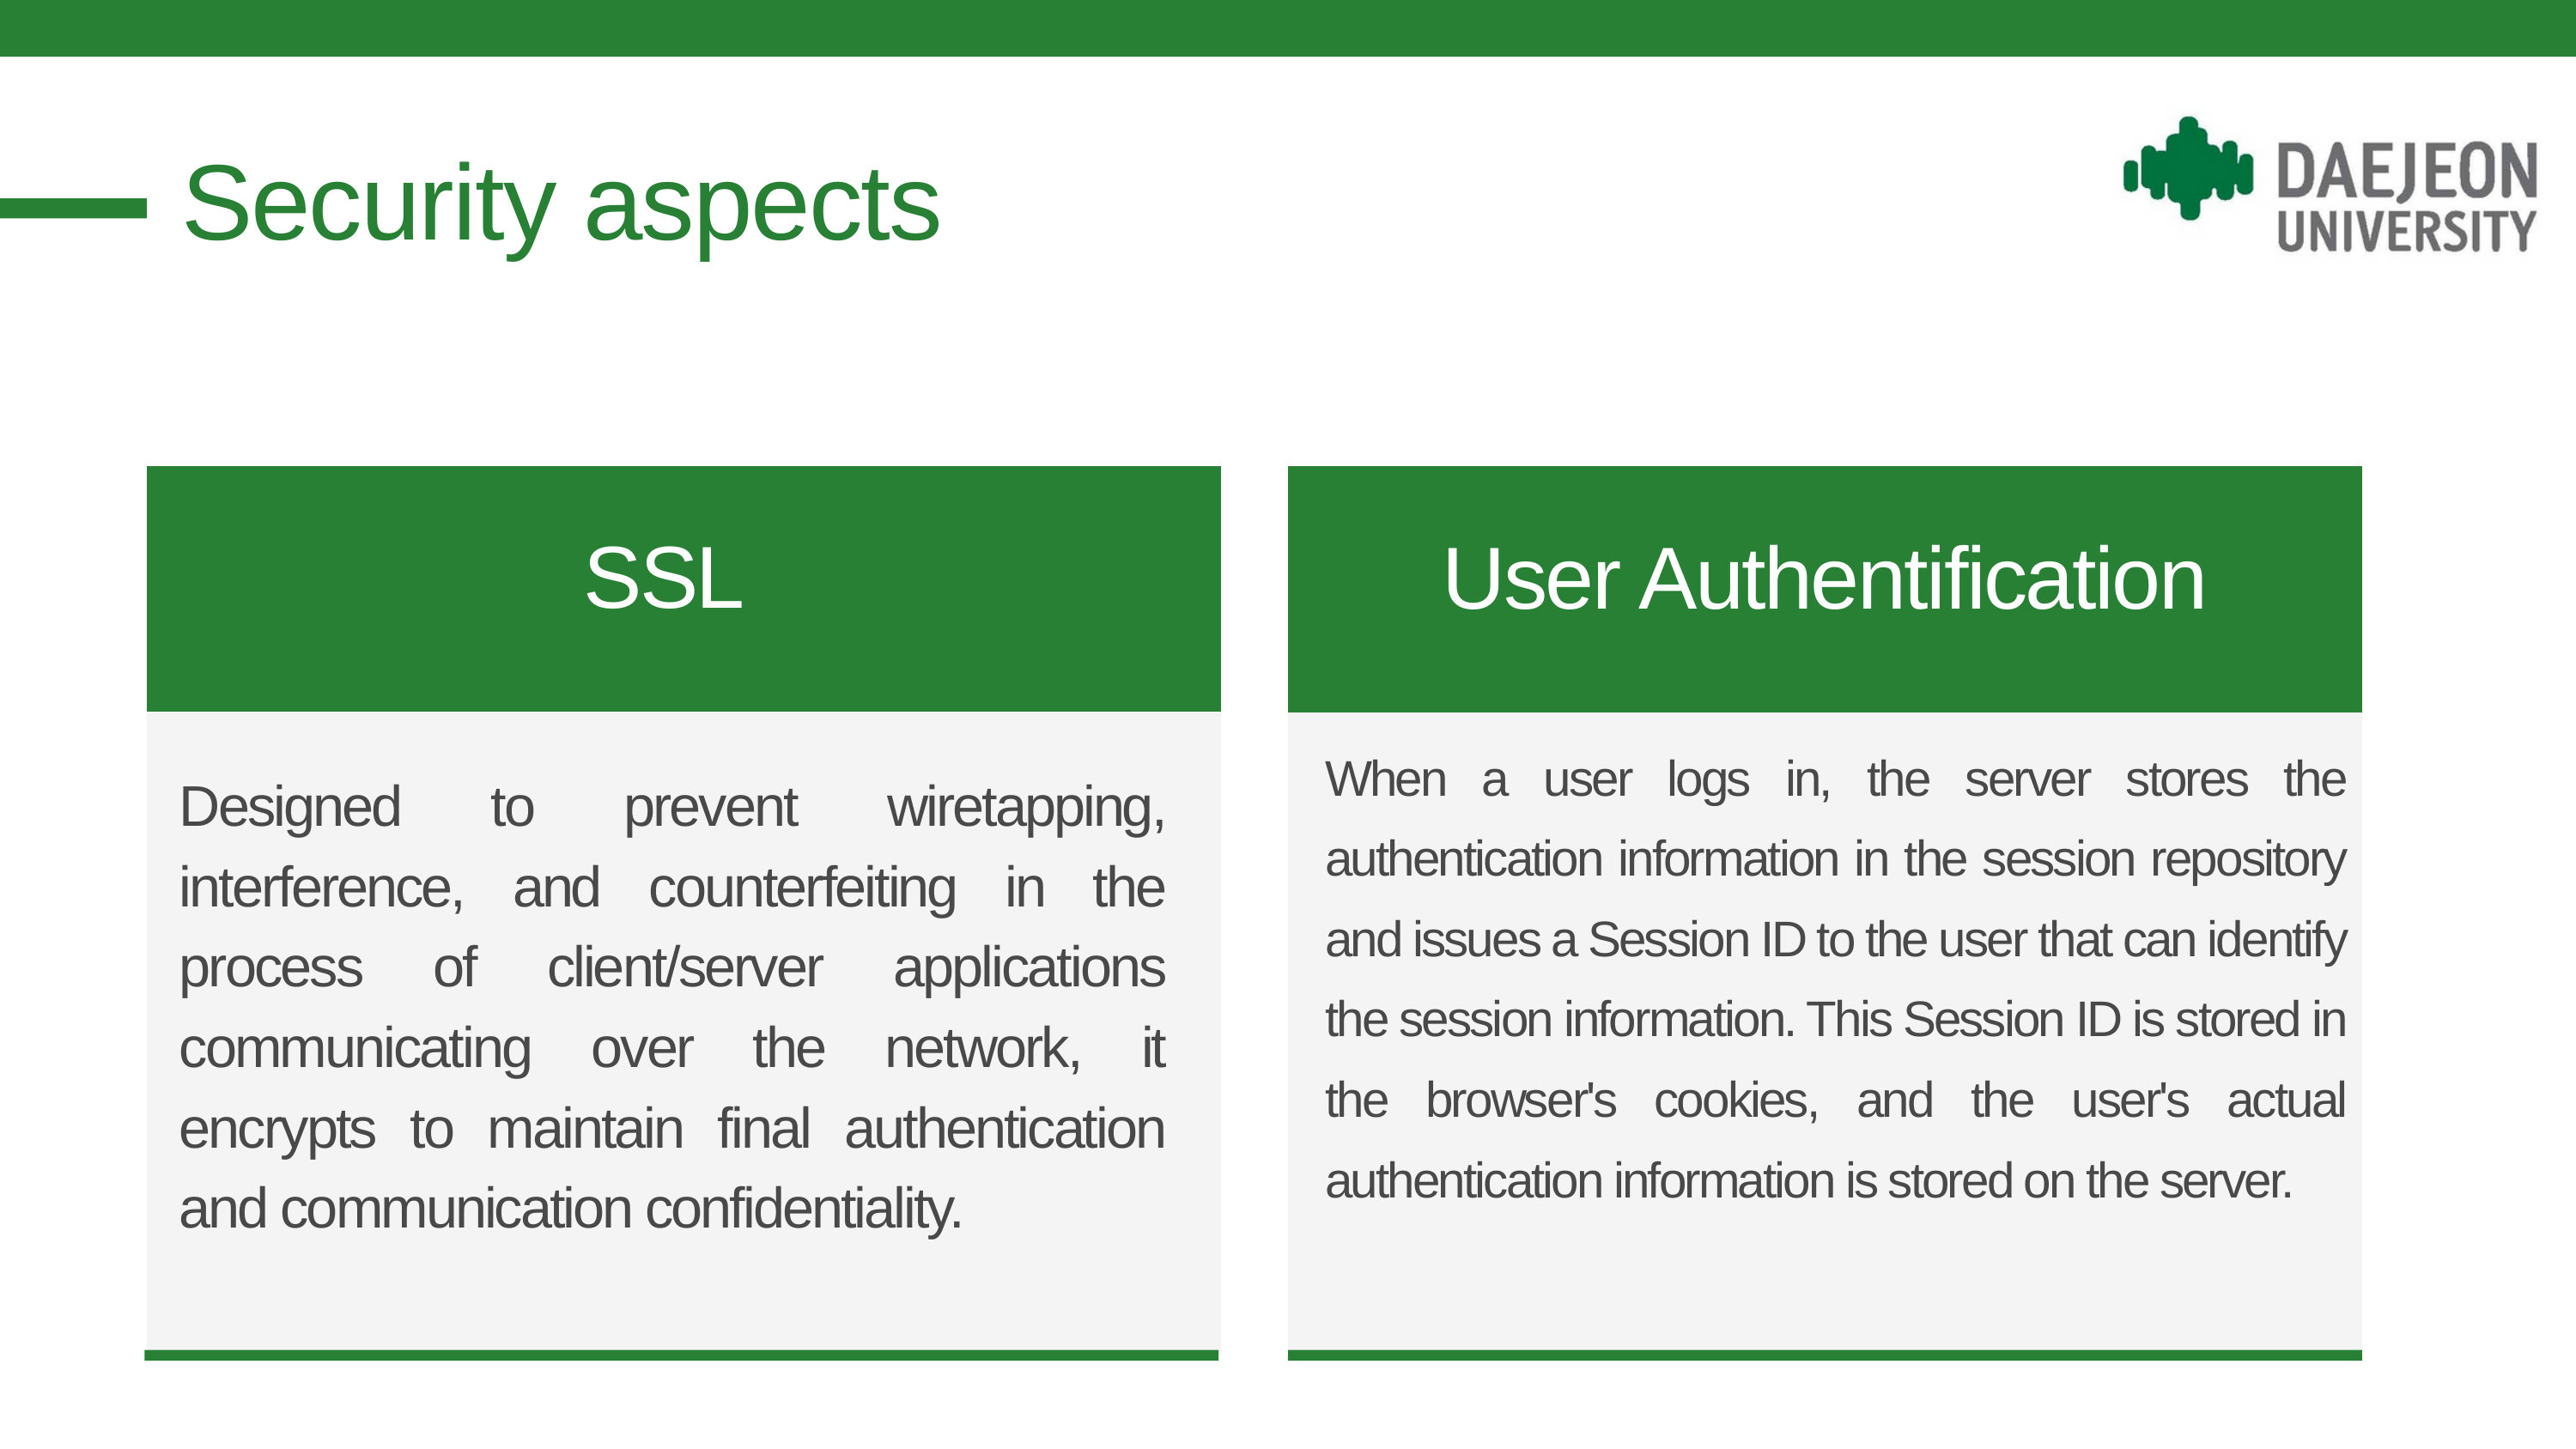

Security aspects

SSL
User Authentification

When a user logs in, the server stores the authentication information in the session repository and issues a Session ID to the user that can identify the session information. This Session ID is stored in the browser's cookies, and the user's actual authentication information is stored on the server.
Designed to prevent wiretapping, interference, and counterfeiting in the process of client/server applications communicating over the network, it encrypts to maintain final authentication and communication confidentiality.